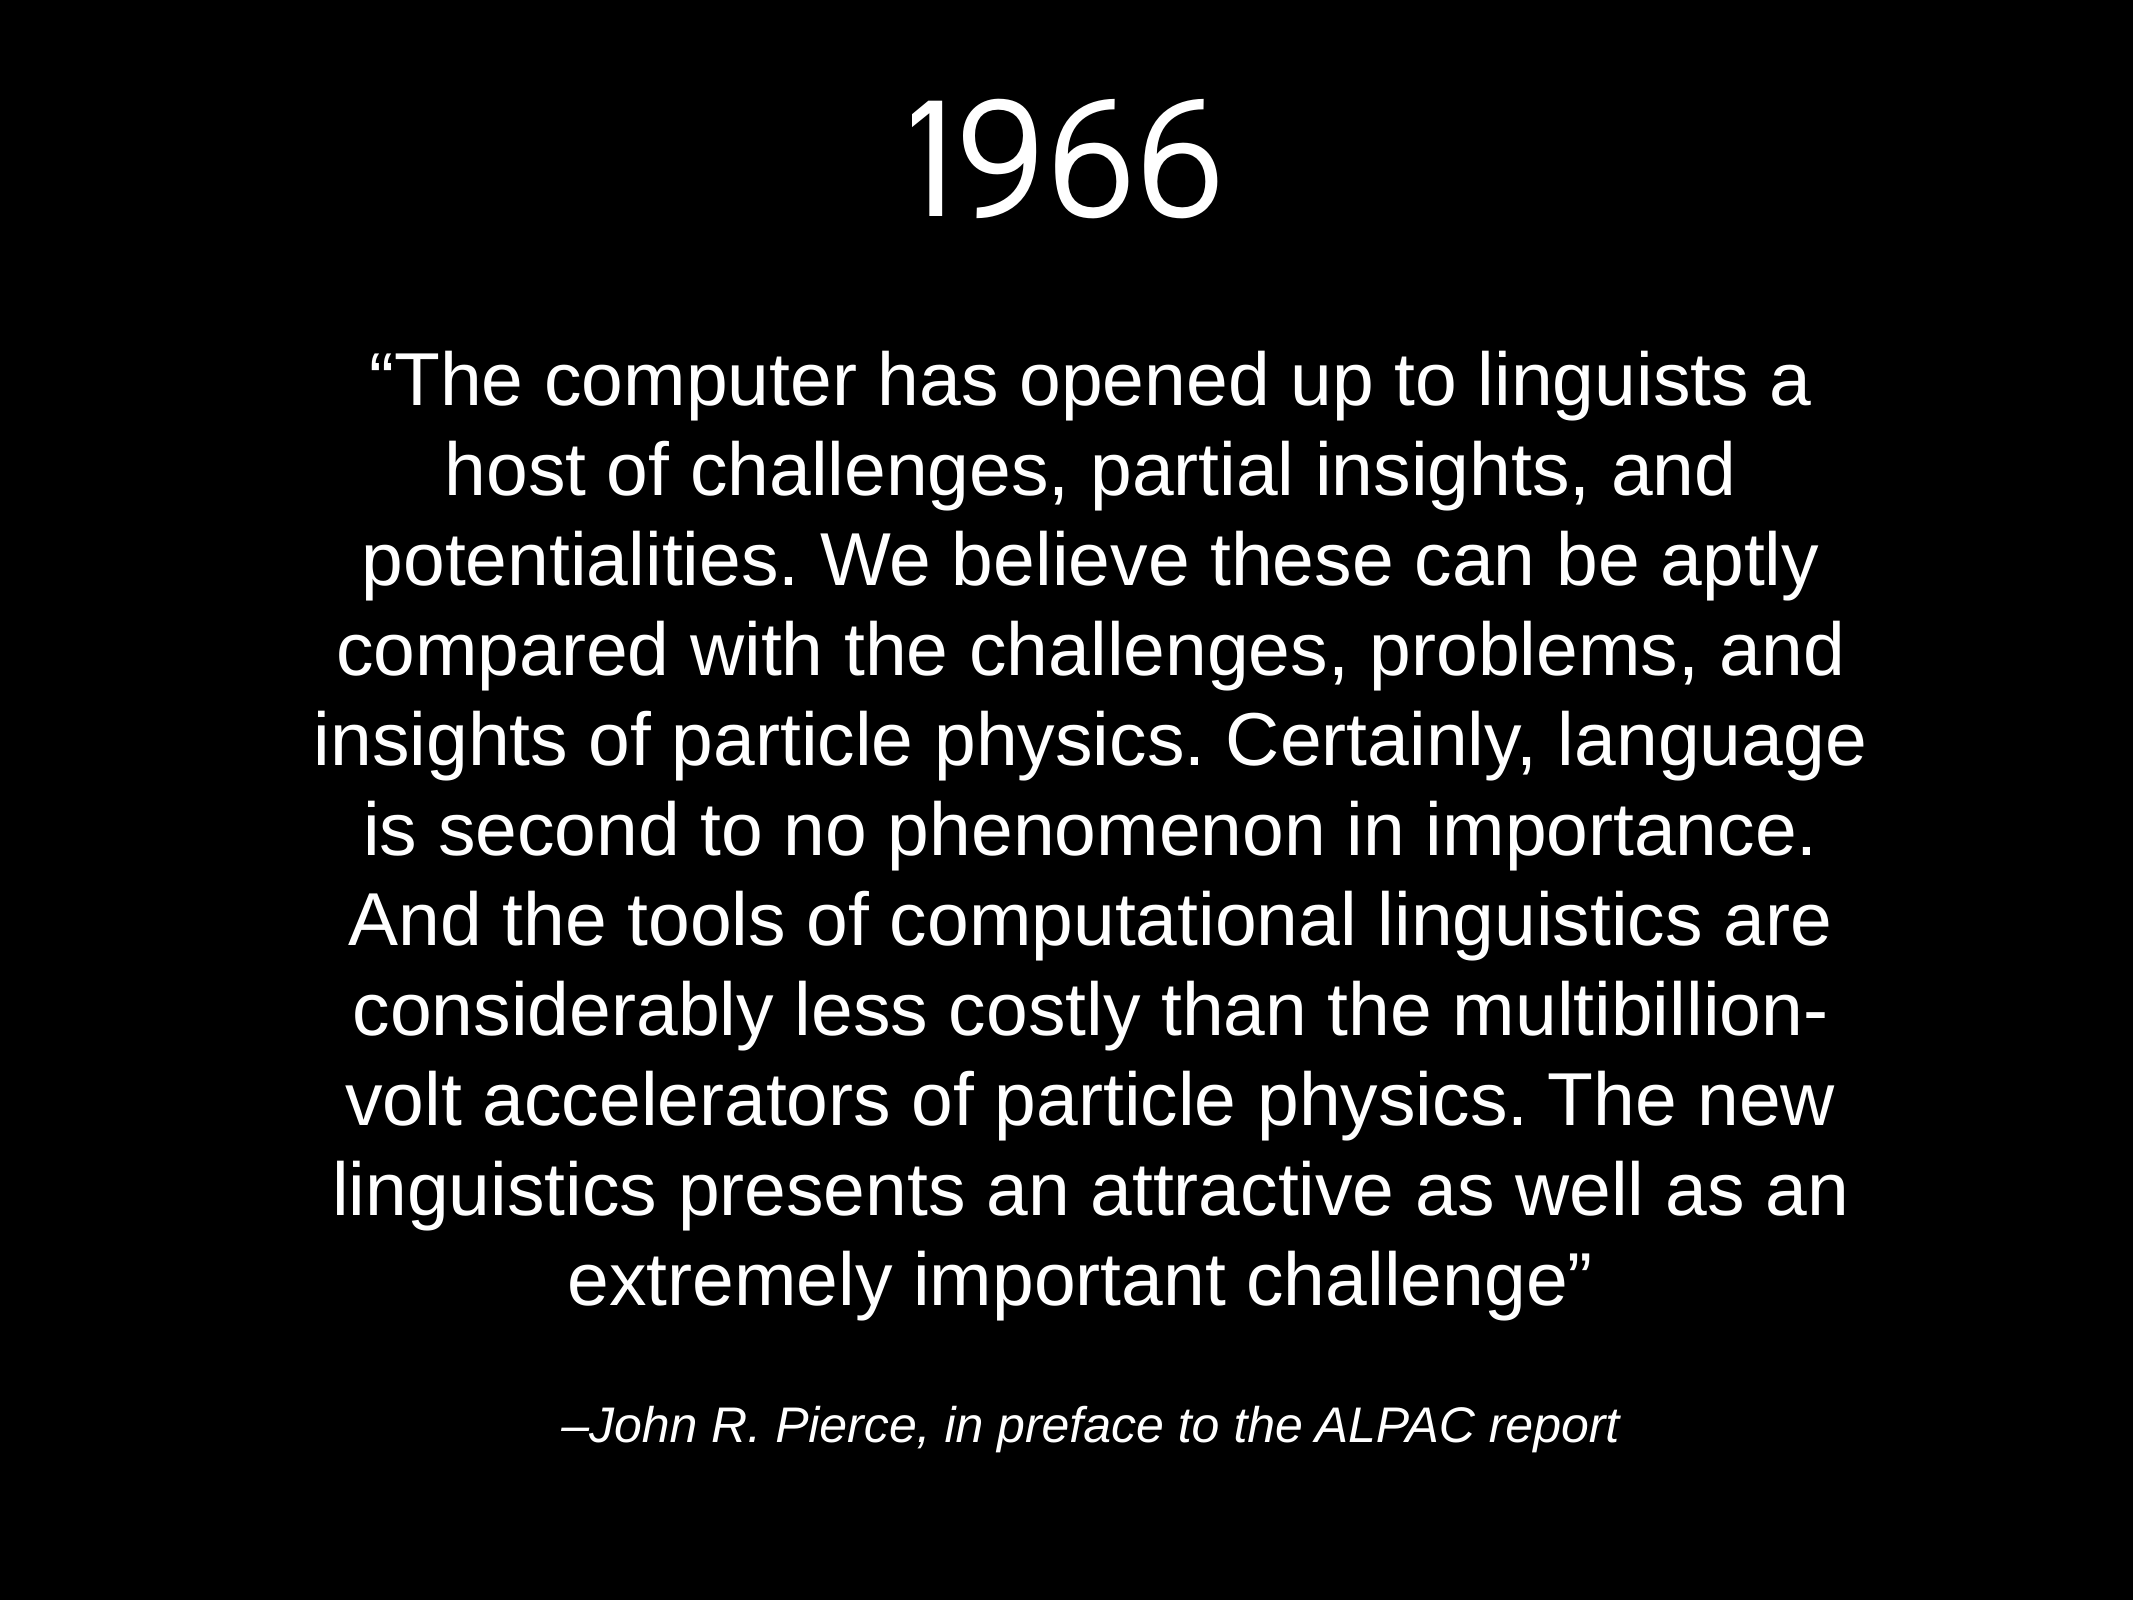

1966
“The computer has opened up to linguists a host of challenges, partial insights, and potentialities. We believe these can be aptly compared with the challenges, problems, and insights of particle physics. Certainly, language is second to no phenomenon in importance. And the tools of computational linguistics are considerably less costly than the multibillion-volt accelerators of particle physics. The new linguistics presents an attractive as well as an extremely important challenge”
–John R. Pierce, in preface to the ALPAC report